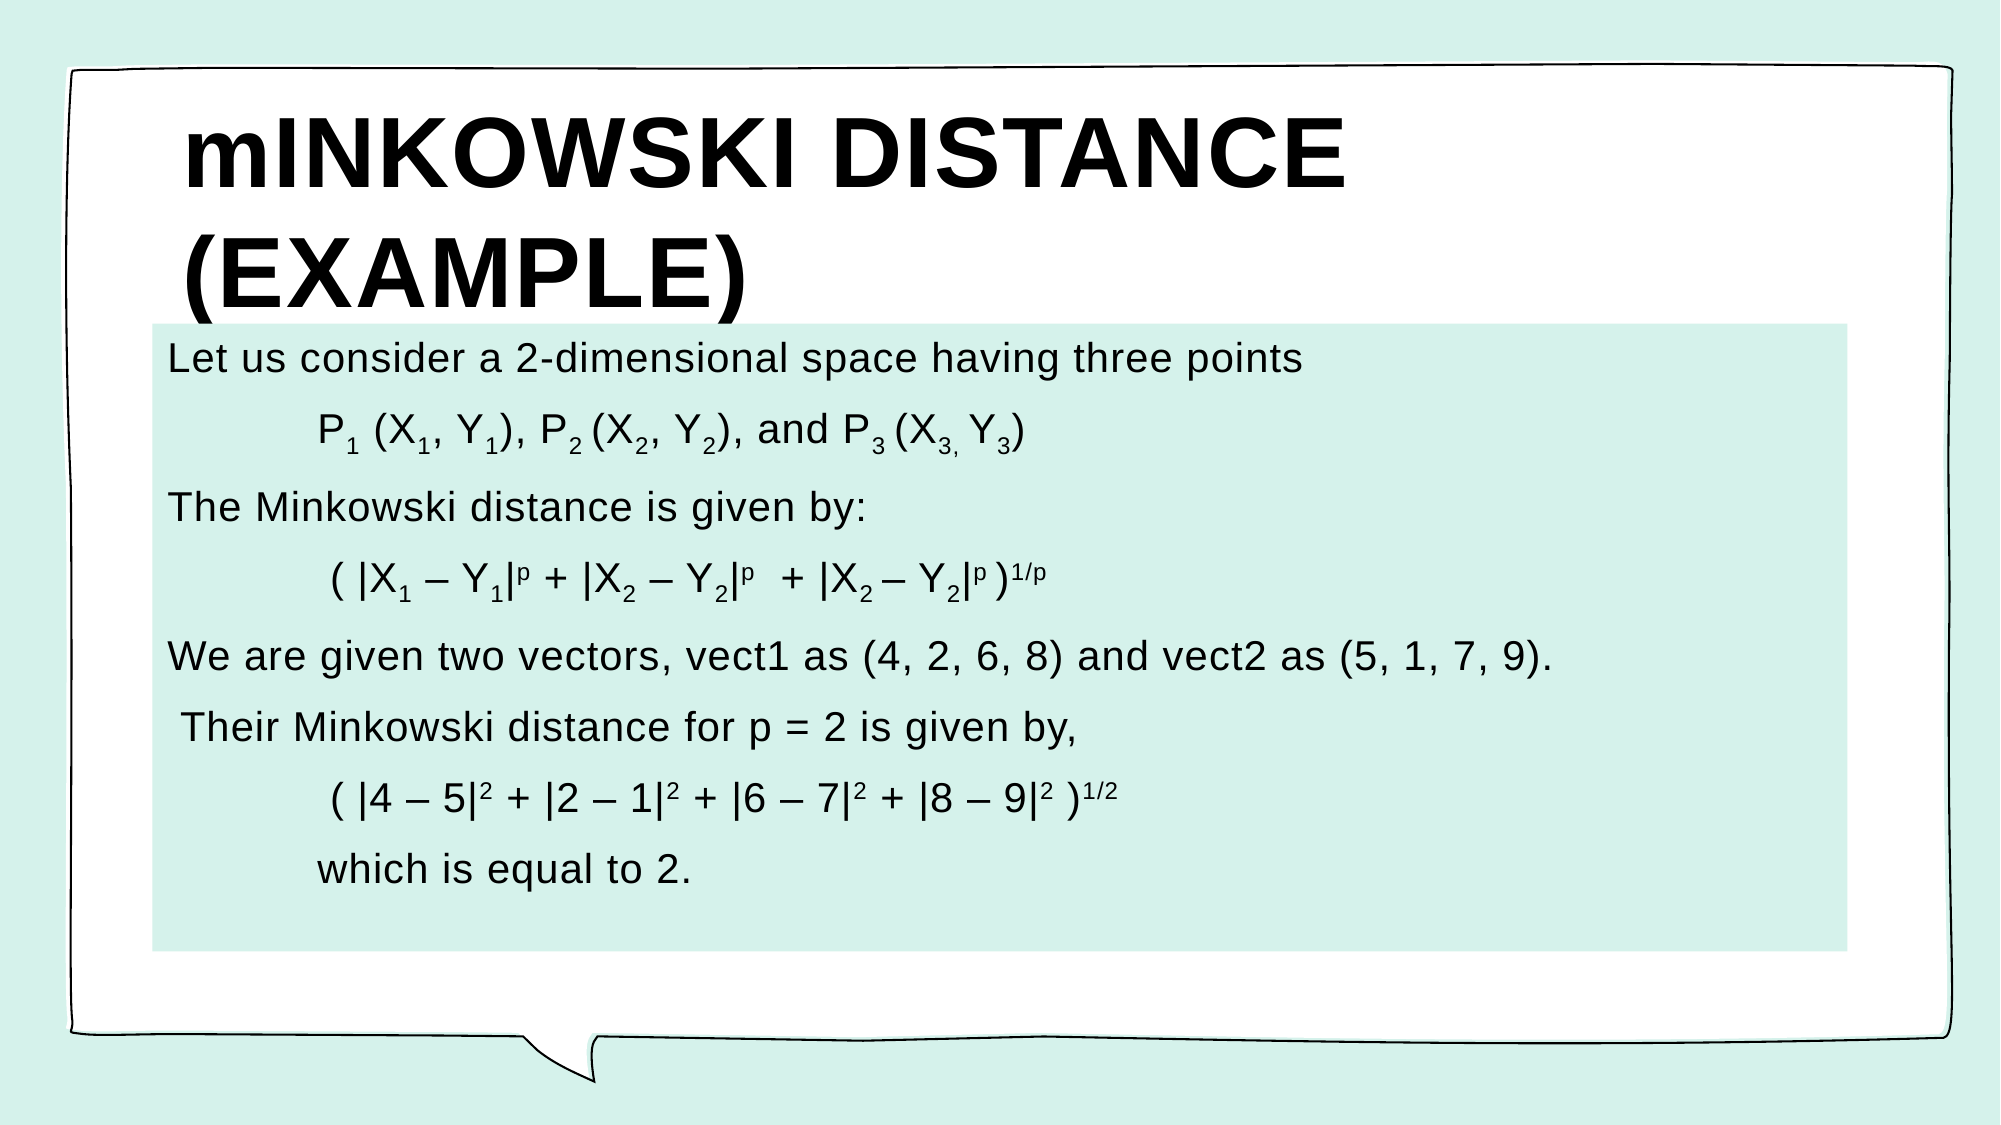

# mINKOWSKI DISTANCE (EXAMPLE)
Let us consider a 2-dimensional space having three points
	P1 (X1, Y1), P2 (X2, Y2), and P3 (X3, Y3)
The Minkowski distance is given by:
	 ( |X1 – Y1|p + |X2 – Y2|p  + |X2 – Y2|p )1/p
We are given two vectors, vect1 as (4, 2, 6, 8) and vect2 as (5, 1, 7, 9).
 Their Minkowski distance for p = 2 is given by,
	 ( |4 – 5|2 + |2 – 1|2 + |6 – 7|2 + |8 – 9|2 )1/2
	which is equal to 2.